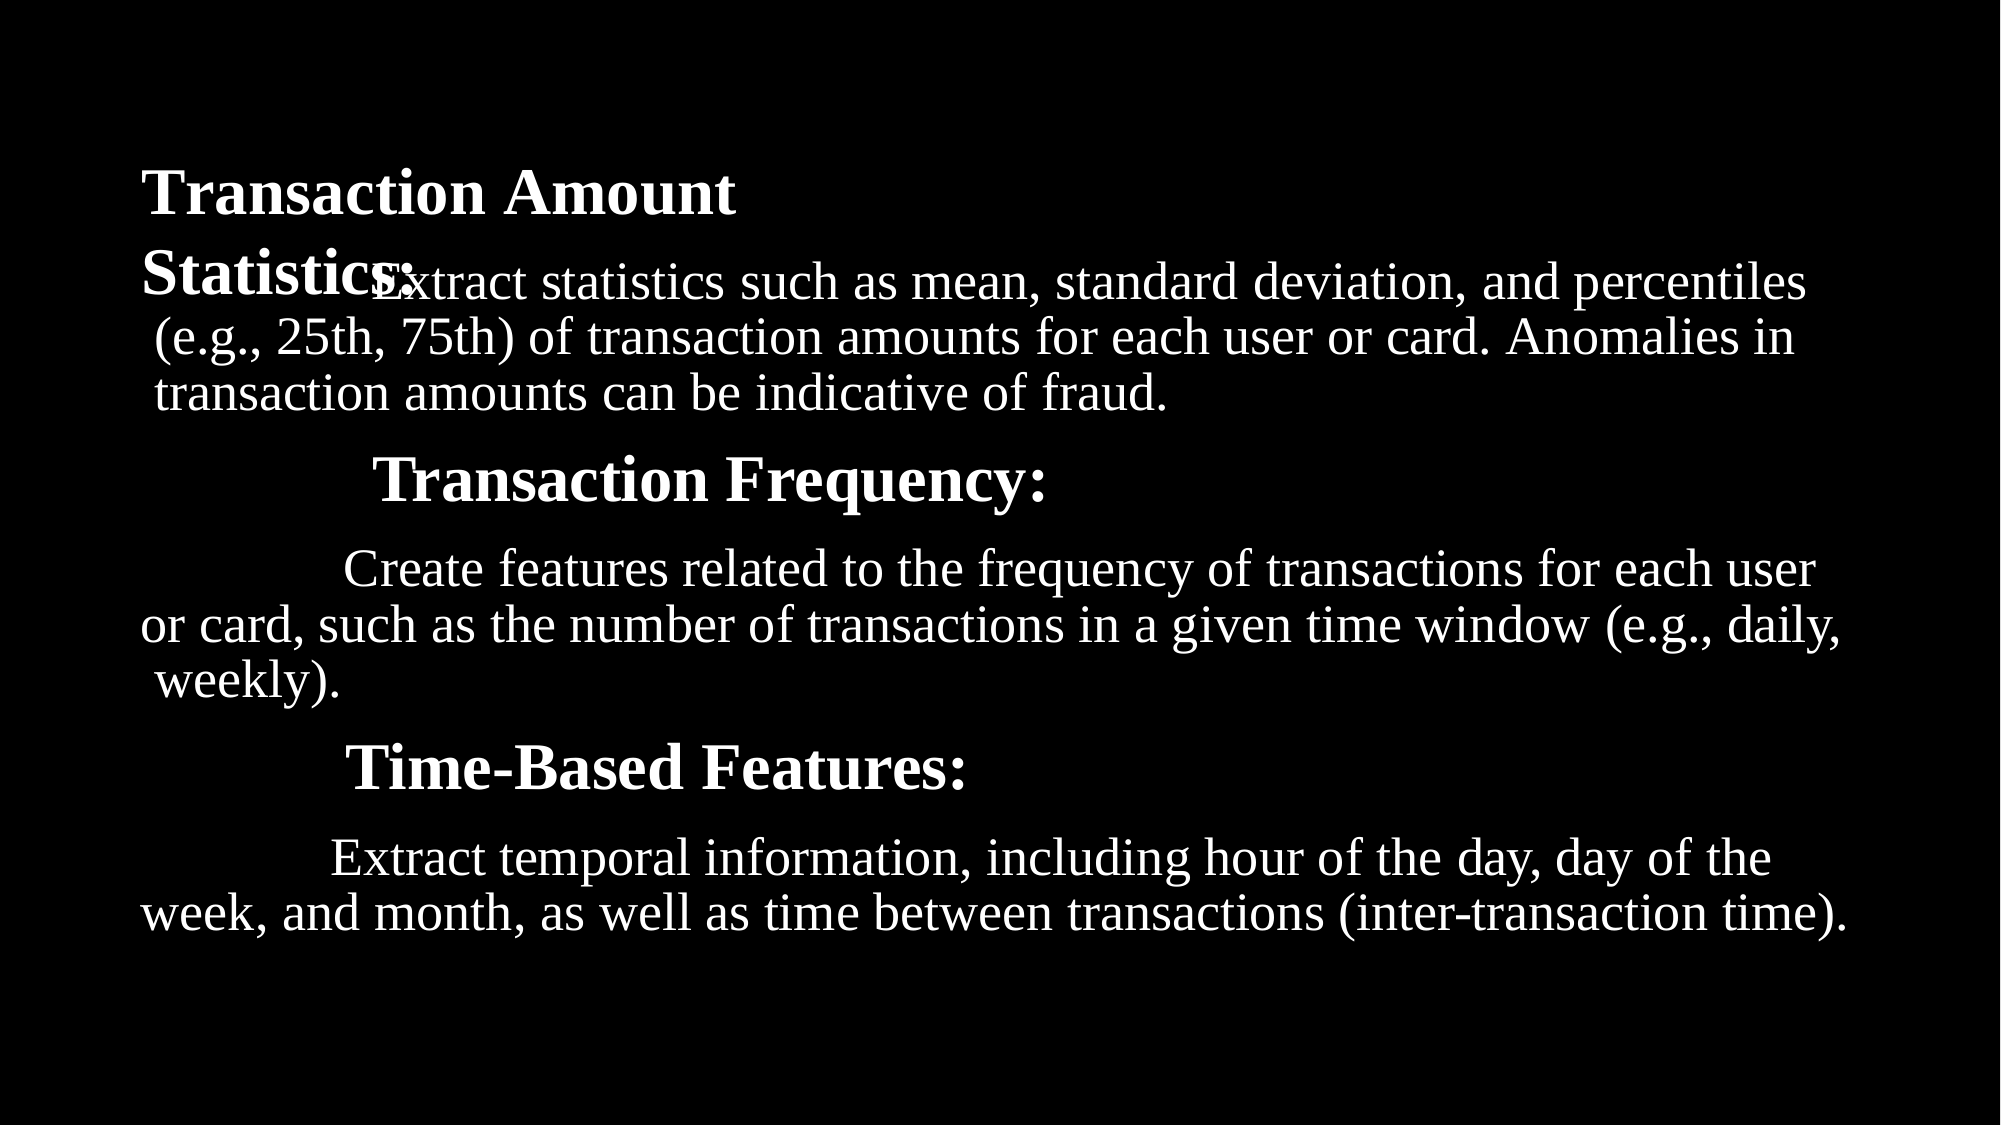

# Transaction Amount Statistics:
Extract statistics such as mean, standard deviation, and percentiles  (e.g., 25th, 75th) of transaction amounts for each user or card. Anomalies in  transaction amounts can be indicative of fraud.
Transaction Frequency:
Create features related to the frequency of transactions for each user  or card, such as the number of transactions in a given time window (e.g., daily,  weekly).
Time-Based Features:
Extract temporal information, including hour of the day, day of the  week, and month, as well as time between transactions (inter-transaction time).